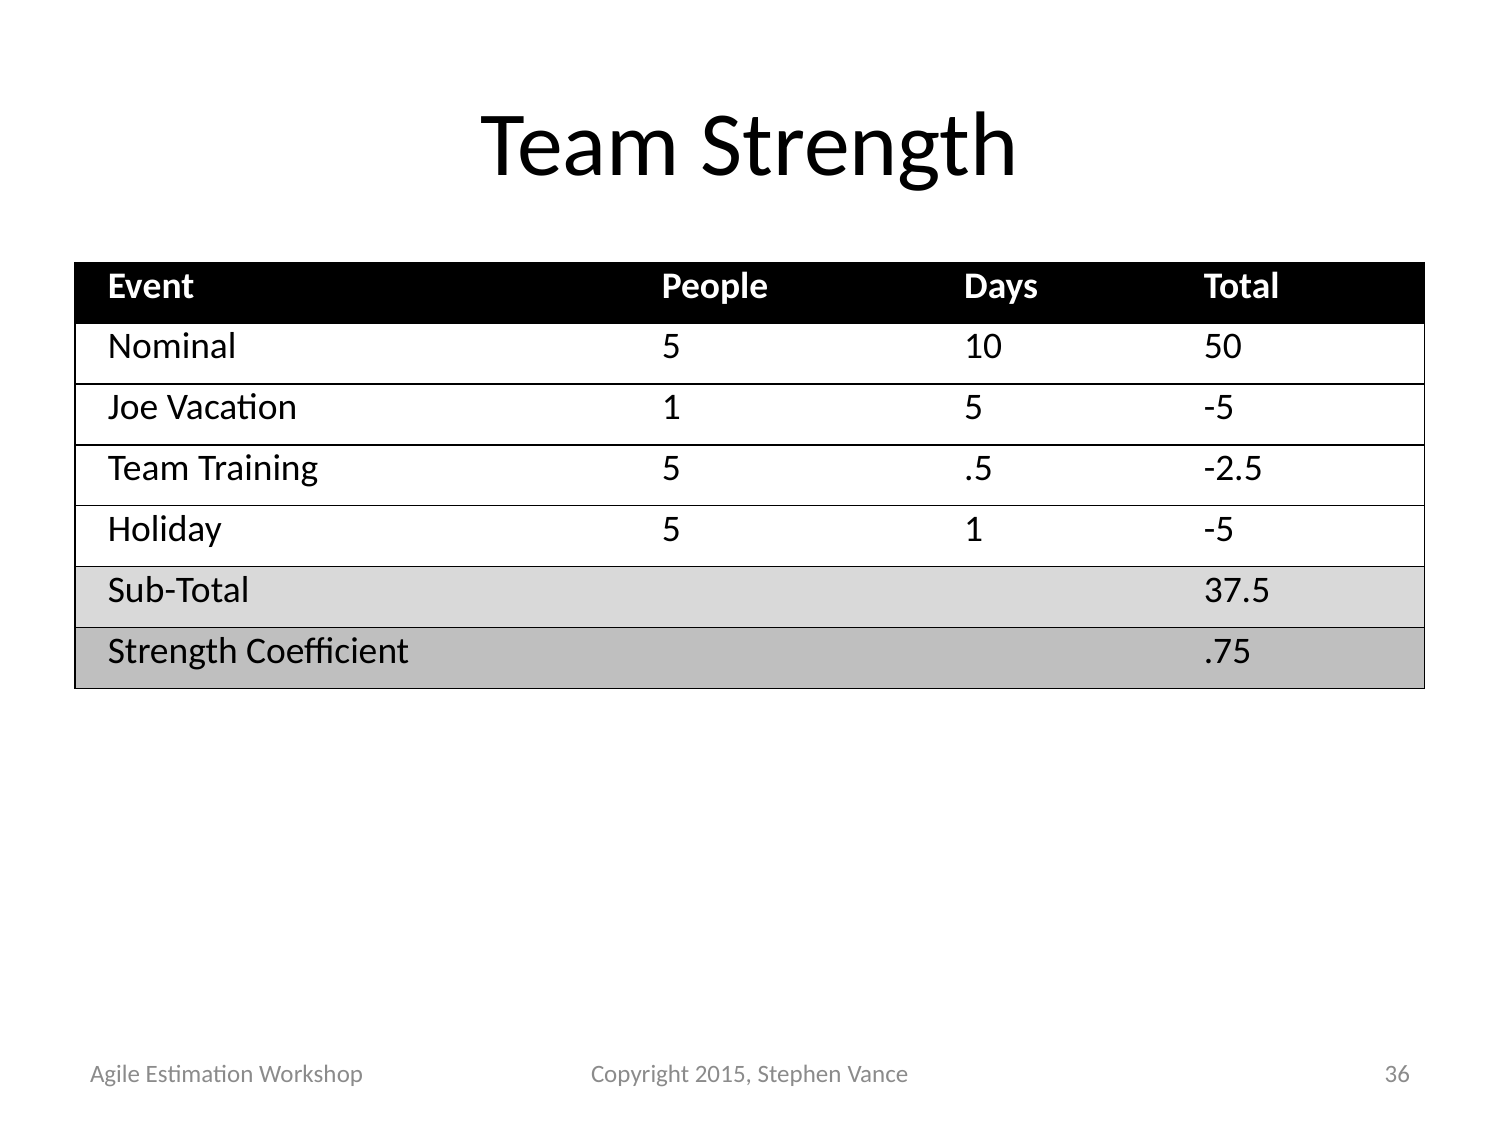

# Team Strength
| Event | People | Days | Total |
| --- | --- | --- | --- |
| Nominal | 5 | 10 | 50 |
| Joe Vacation | 1 | 5 | -5 |
| Team Training | 5 | .5 | -2.5 |
| Holiday | 5 | 1 | -5 |
| Sub-Total |  |  | 37.5 |
| Strength Coefficient |  |  | .75 |
Agile Estimation Workshop
Copyright 2015, Stephen Vance
36